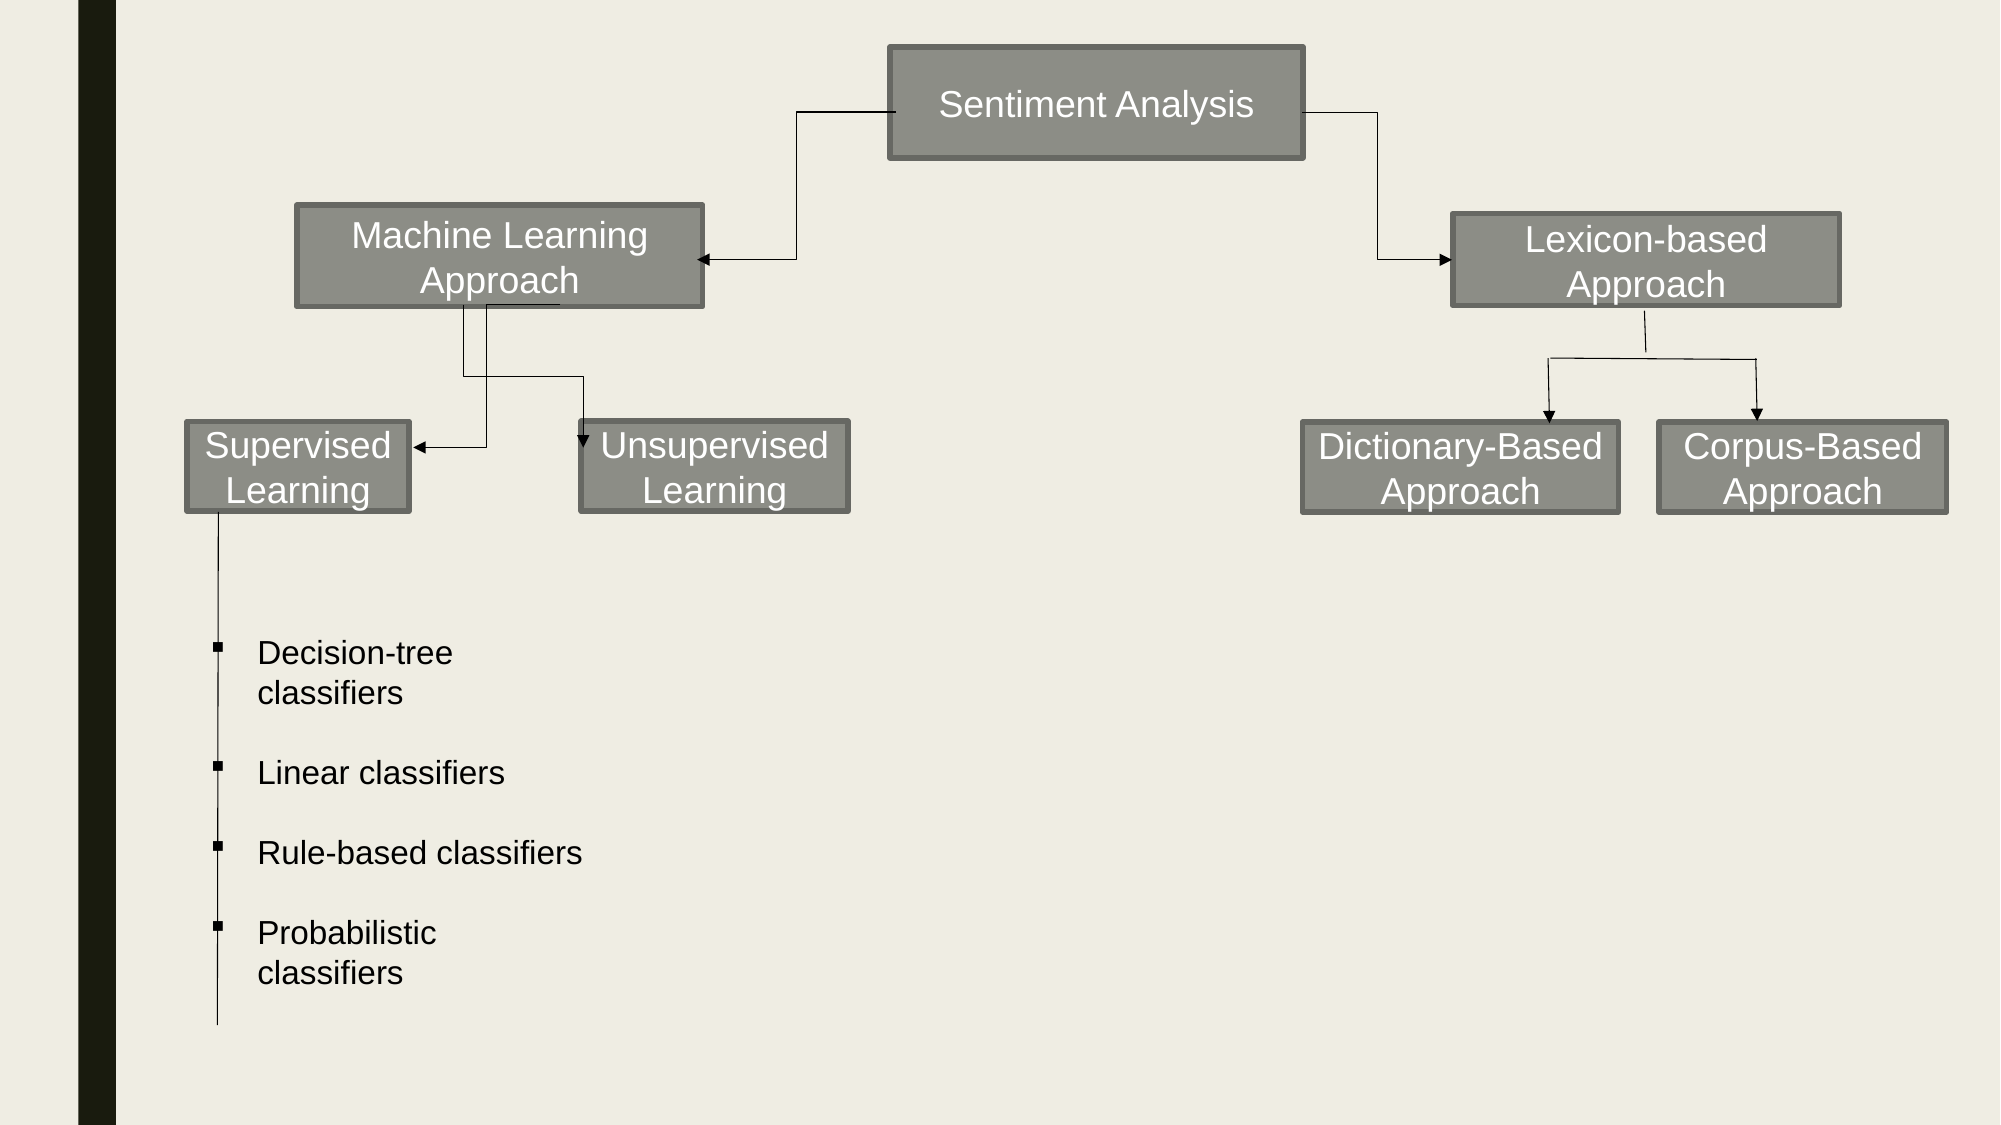

Sentiment Analysis
Machine Learning
Approach
Lexicon-based Approach

Unsupervised
Learning
Supervised
Learning
Dictionary-Based Approach
Corpus-Based Approach
Decision-tree classifiers

Linear classifiers

Rule-based classifiers

Probabilistic classifiers